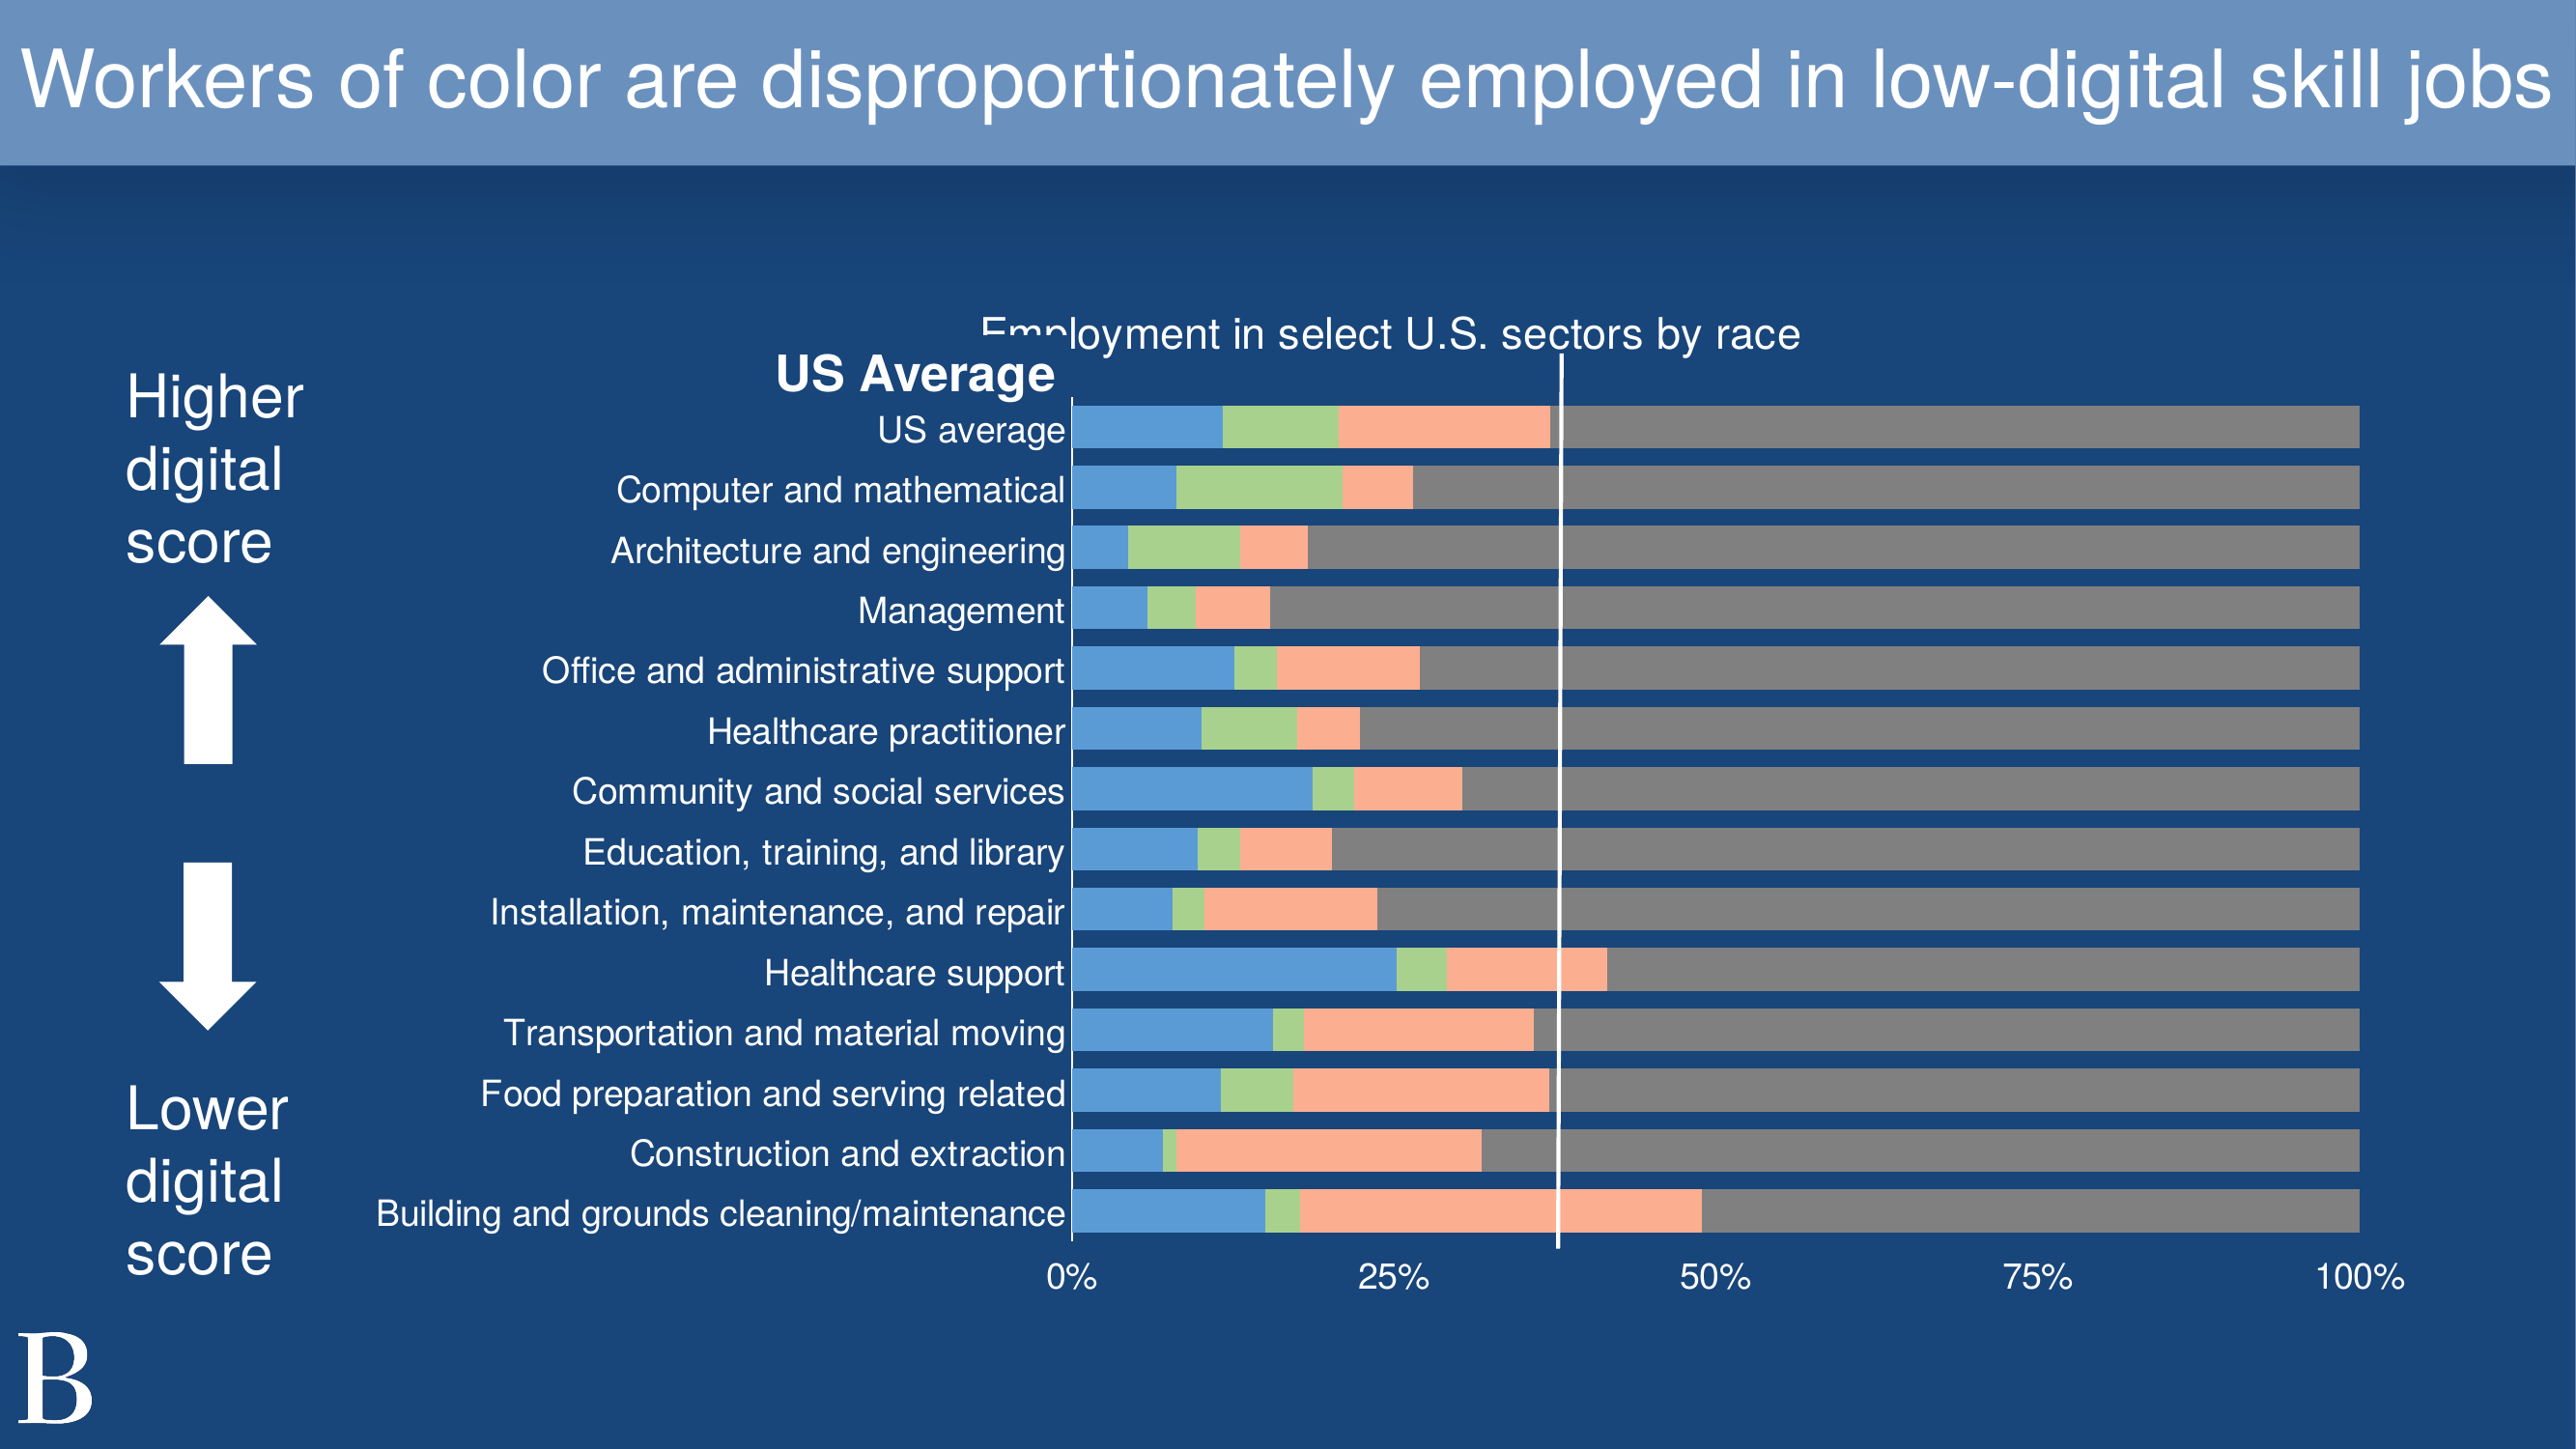

Workers of color are disproportionately employed in low-digital skill jobs

### Chart: Employment in select U.S. sectors by race

| Category | black | asian | latino | white |
|---|---|---|---|---|
| Building and grounds cleaning/maintenance | 0.15 | 0.027000000000000003 | 0.312 | 0.511 |
| Construction and extraction | 0.071 | 0.01 | 0.237 | 0.682 |
| Food preparation and serving related | 0.11599999999999999 | 0.055999999999999994 | 0.19899999999999998 | 0.629 |
| Transportation and material moving | 0.156 | 0.024 | 0.179 | 0.6409999999999999 |
| Healthcare support | 0.252 | 0.039 | 0.125 | 0.584 |
| Installation, maintenance, and repair | 0.078 | 0.025 | 0.134 | 0.763 |
| Education, training, and library | 0.098 | 0.033 | 0.071 | 0.7979999999999999 |
| Community and social services | 0.187 | 0.032 | 0.084 | 0.6970000000000001 |
| Healthcare practitioner | 0.10099999999999999 | 0.07400000000000001 | 0.049 | 0.7759999999999999 |
| Office and administrative support | 0.126 | 0.033 | 0.111 | 0.73 |
| Management | 0.059000000000000004 | 0.037000000000000005 | 0.057999999999999996 | 0.846 |
| Architecture and engineering | 0.044000000000000004 | 0.087 | 0.052000000000000005 | 0.8170000000000001 |
| Computer and mathematical | 0.081 | 0.129 | 0.055 | 0.735 |
| US average | 0.11739253127645564 | 0.09 | 0.1639410349785667 | 0.6285123022965182 |
US Average
Higher digital score

Lower digital score